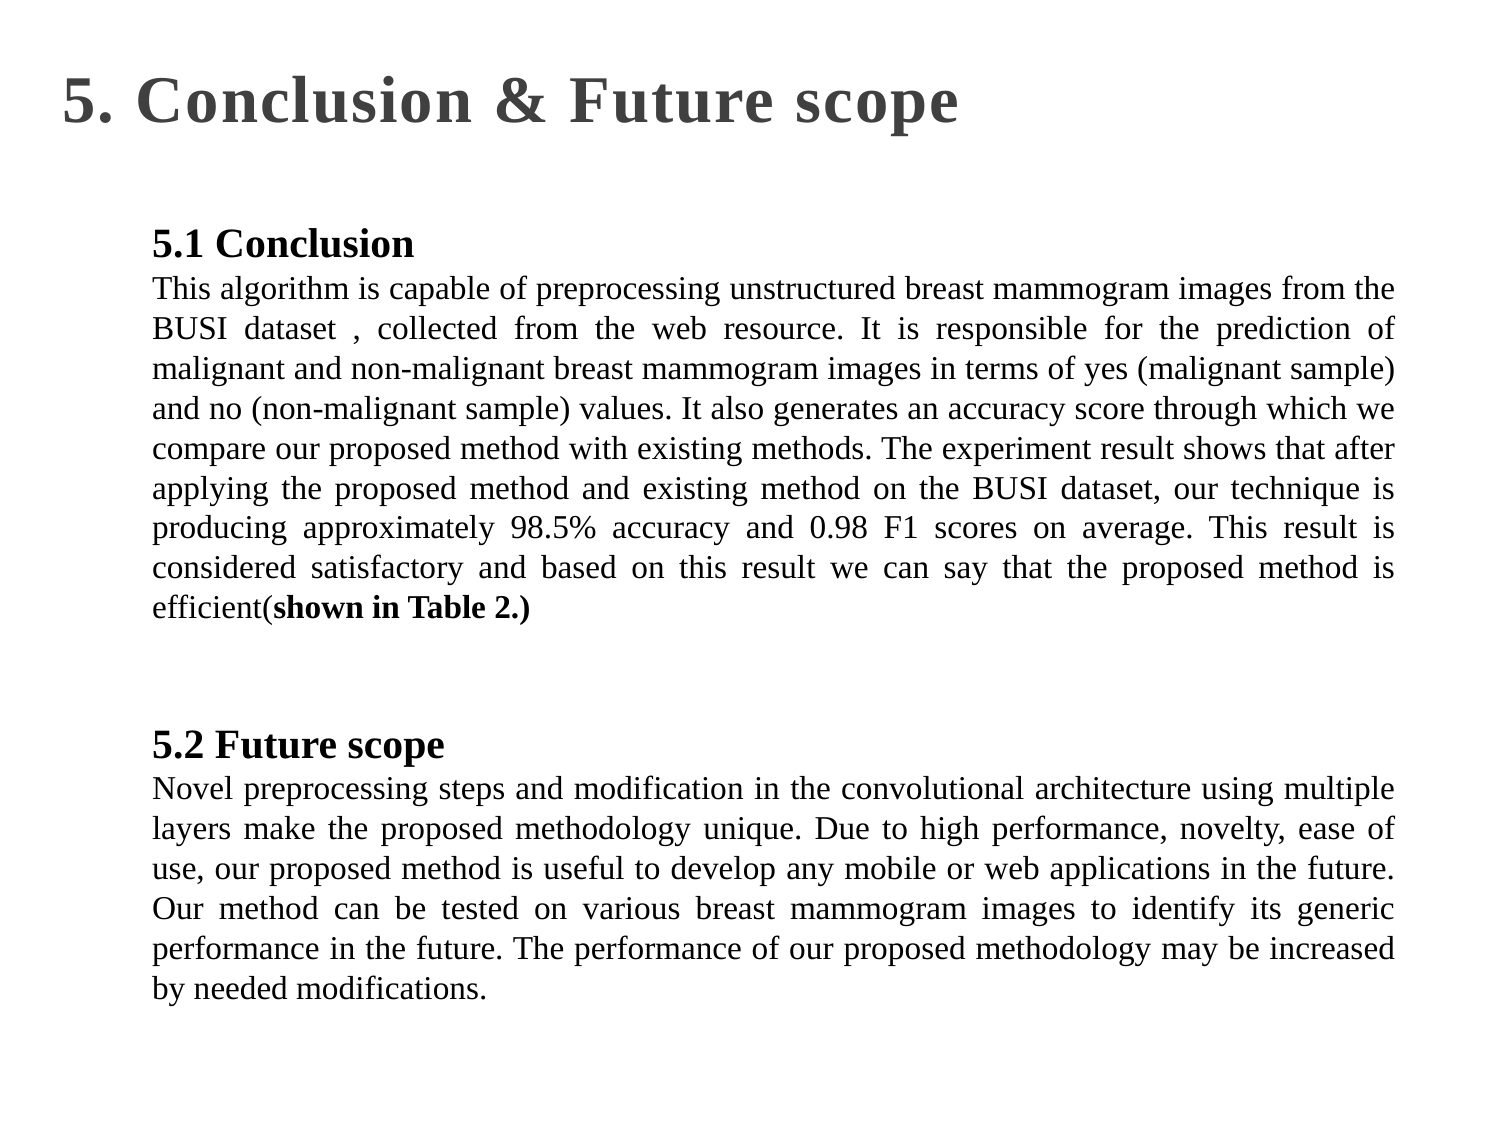

# 5. Conclusion & Future scope
5.1 Conclusion
This algorithm is capable of preprocessing unstructured breast mammogram images from the BUSI dataset , collected from the web resource. It is responsible for the prediction of malignant and non-malignant breast mammogram images in terms of yes (malignant sample) and no (non-malignant sample) values. It also generates an accuracy score through which we compare our proposed method with existing methods. The experiment result shows that after applying the proposed method and existing method on the BUSI dataset, our technique is producing approximately 98.5% accuracy and 0.98 F1 scores on average. This result is considered satisfactory and based on this result we can say that the proposed method is efficient(shown in Table 2.)
5.2 Future scope
Novel preprocessing steps and modification in the convolutional architecture using multiple layers make the proposed methodology unique. Due to high performance, novelty, ease of use, our proposed method is useful to develop any mobile or web applications in the future. Our method can be tested on various breast mammogram images to identify its generic performance in the future. The performance of our proposed methodology may be increased by needed modifications.